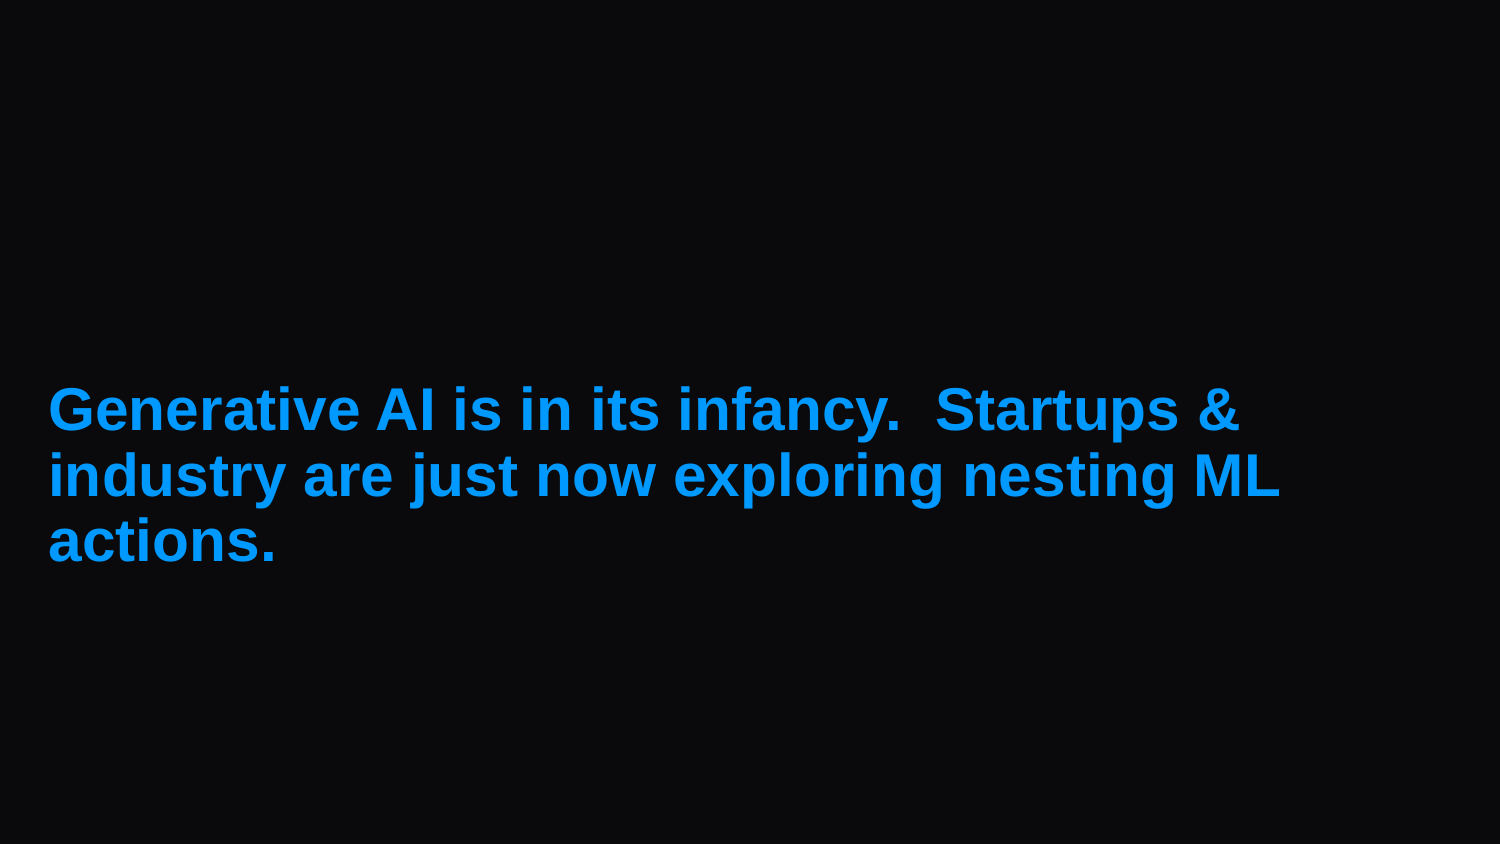

#
Generative AI is in its infancy.  Startups & industry are just now exploring nesting ML actions.